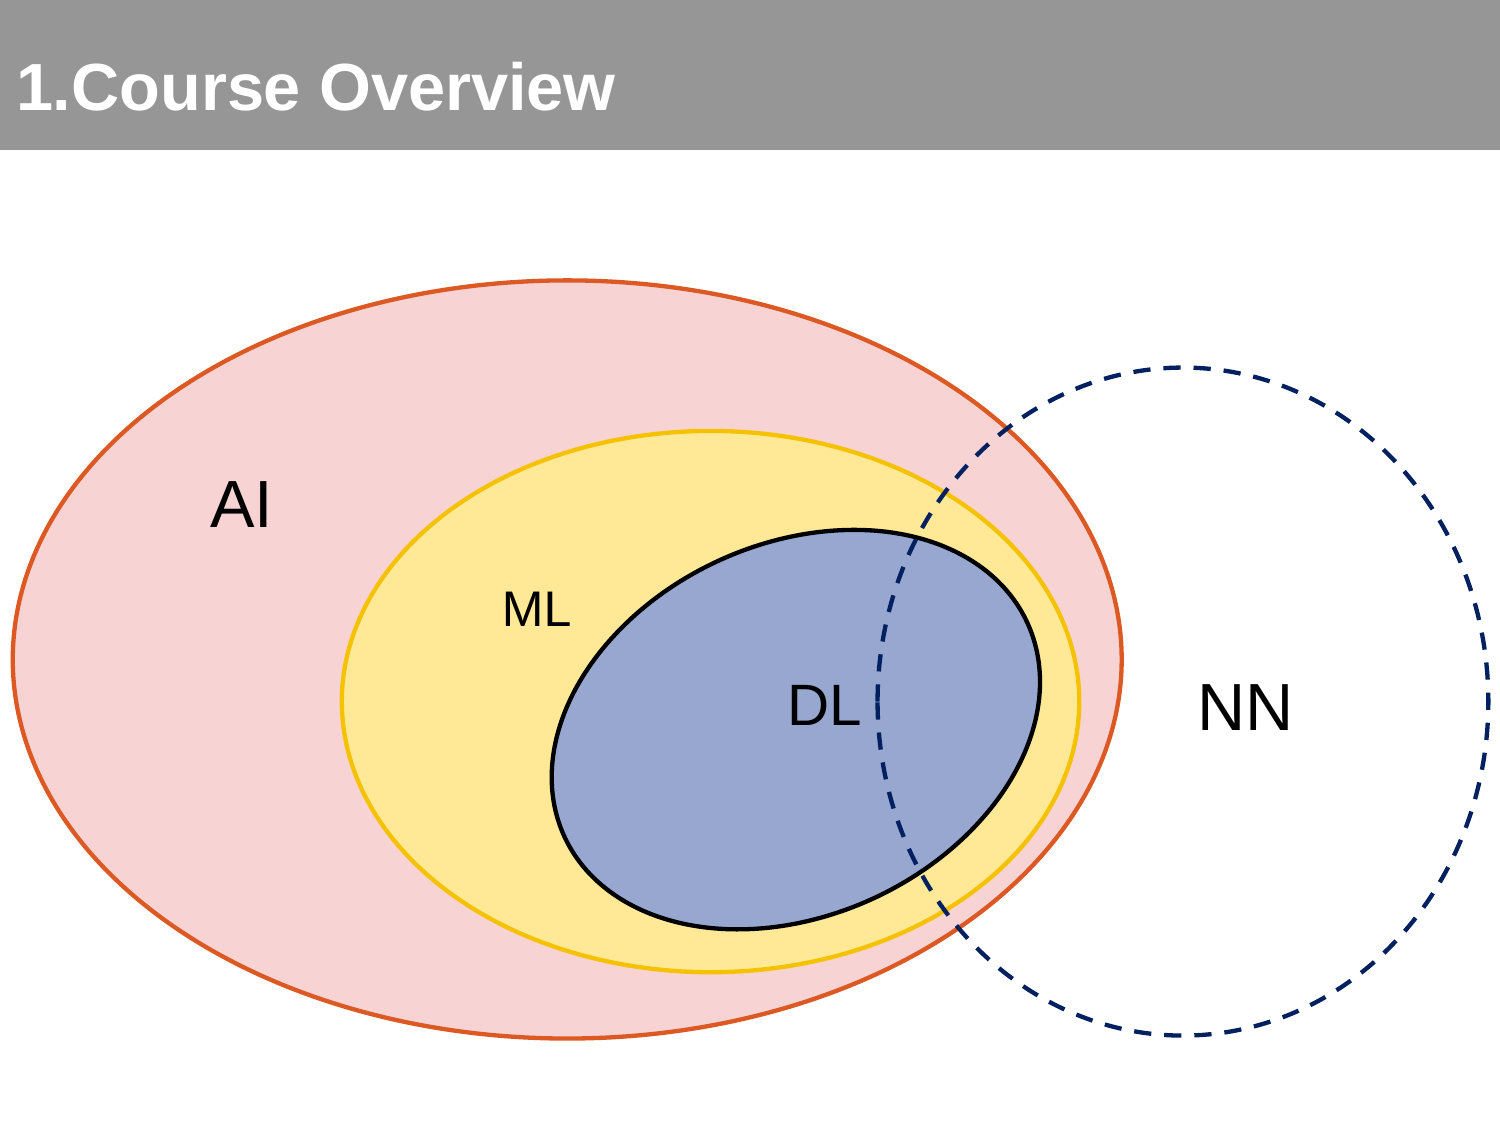

1.Course Overview
#

AI

NN

ML

DL